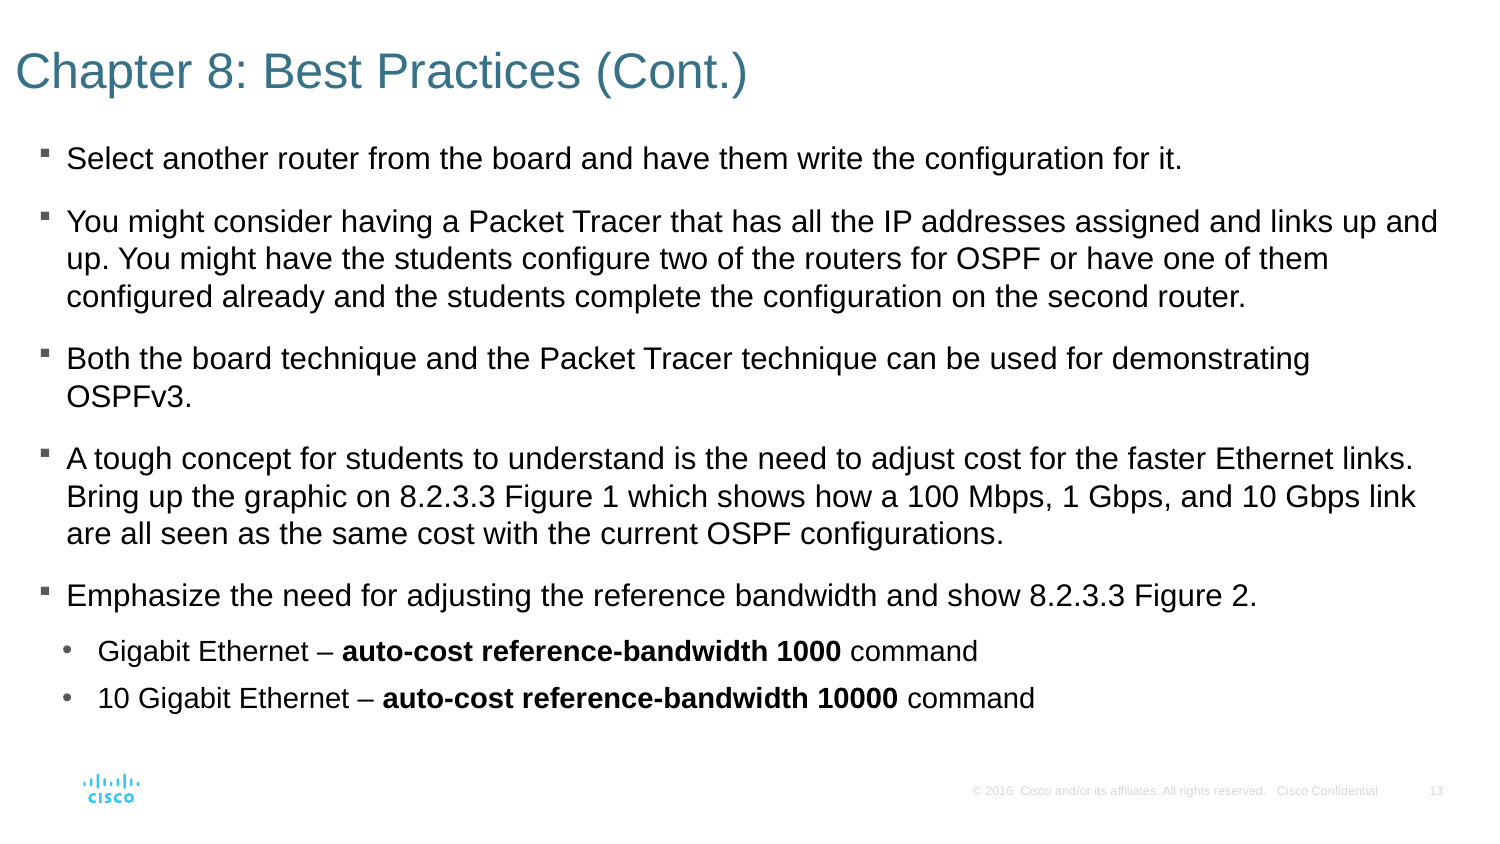

# Chapter 8: Best Practices (Cont.)
Select another router from the board and have them write the configuration for it.
You might consider having a Packet Tracer that has all the IP addresses assigned and links up and up. You might have the students configure two of the routers for OSPF or have one of them configured already and the students complete the configuration on the second router.
Both the board technique and the Packet Tracer technique can be used for demonstrating OSPFv3.
A tough concept for students to understand is the need to adjust cost for the faster Ethernet links. Bring up the graphic on 8.2.3.3 Figure 1 which shows how a 100 Mbps, 1 Gbps, and 10 Gbps link are all seen as the same cost with the current OSPF configurations.
Emphasize the need for adjusting the reference bandwidth and show 8.2.3.3 Figure 2.
Gigabit Ethernet – auto-cost reference-bandwidth 1000 command
10 Gigabit Ethernet – auto-cost reference-bandwidth 10000 command